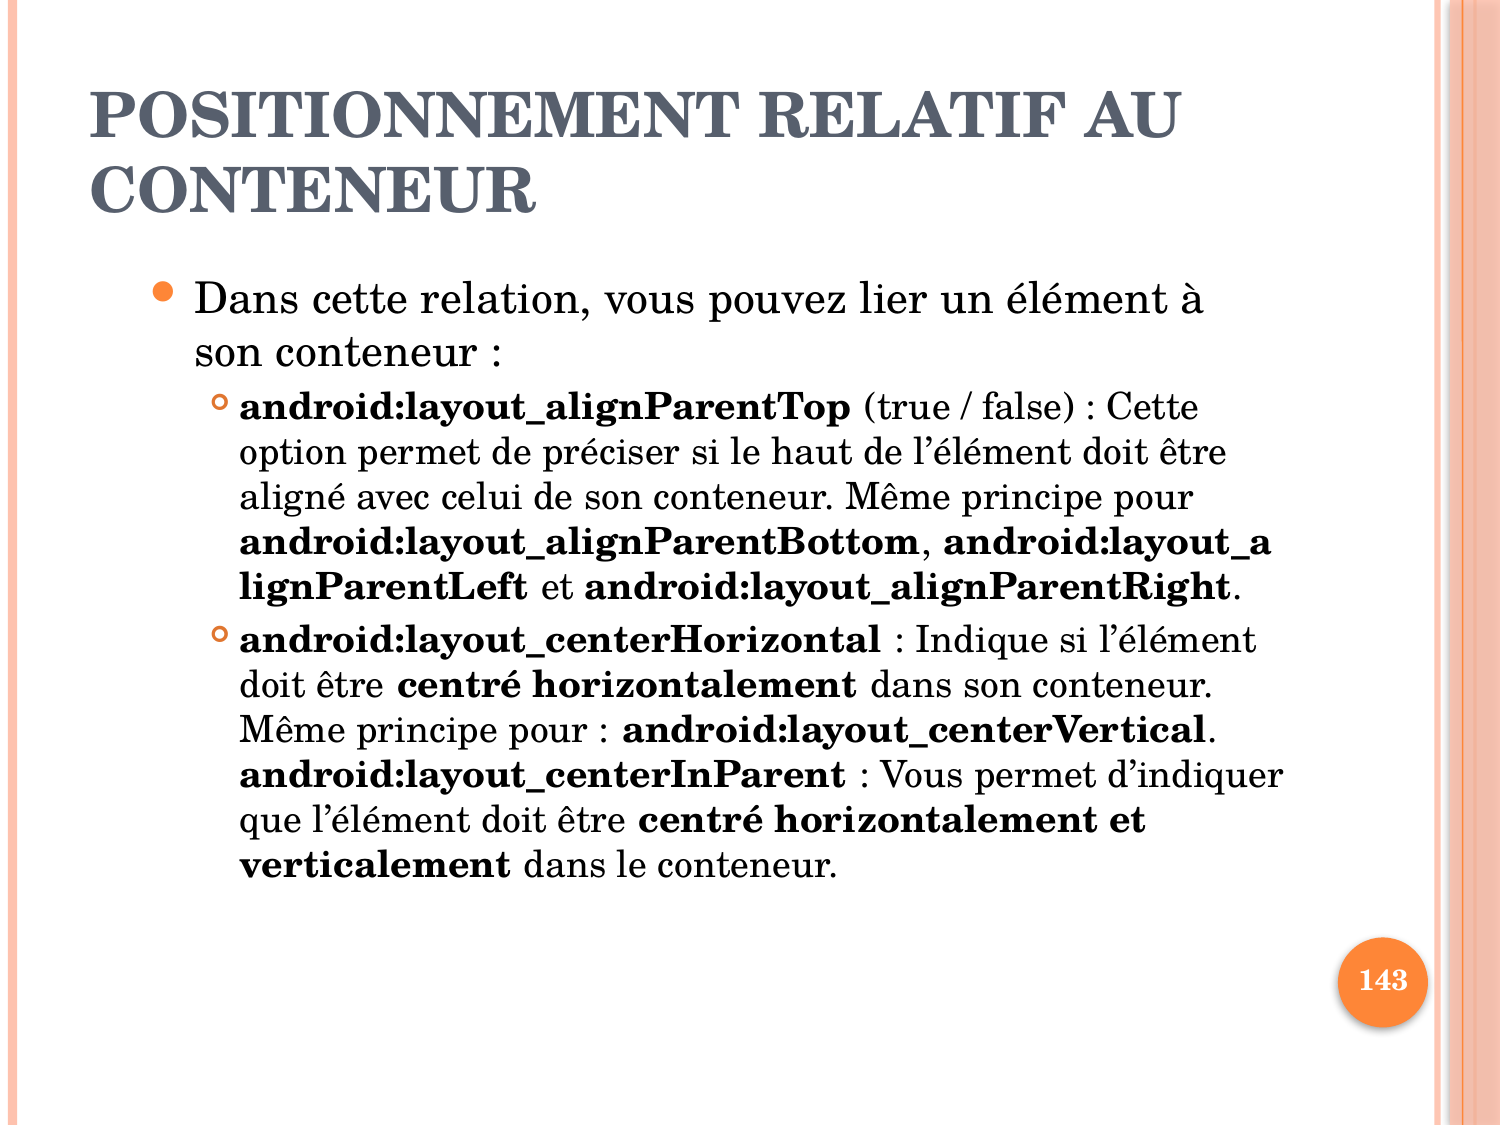

# Positionnement relatif au conteneur
Dans cette relation, vous pouvez lier un élément à son conteneur :
android:layout_alignParentTop (true / false) : Cette option permet de préciser si le haut de l’élément doit être aligné avec celui de son conteneur. Même principe pour android:layout_alignParentBottom, android:layout_alignParentLeft et android:layout_alignParentRight.
android:layout_centerHorizontal : Indique si l’élément doit être centré horizontalement dans son conteneur. Même principe pour : android:layout_centerVertical. android:layout_centerInParent : Vous permet d’indiquer que l’élément doit être centré horizontalement et verticalement dans le conteneur.

143